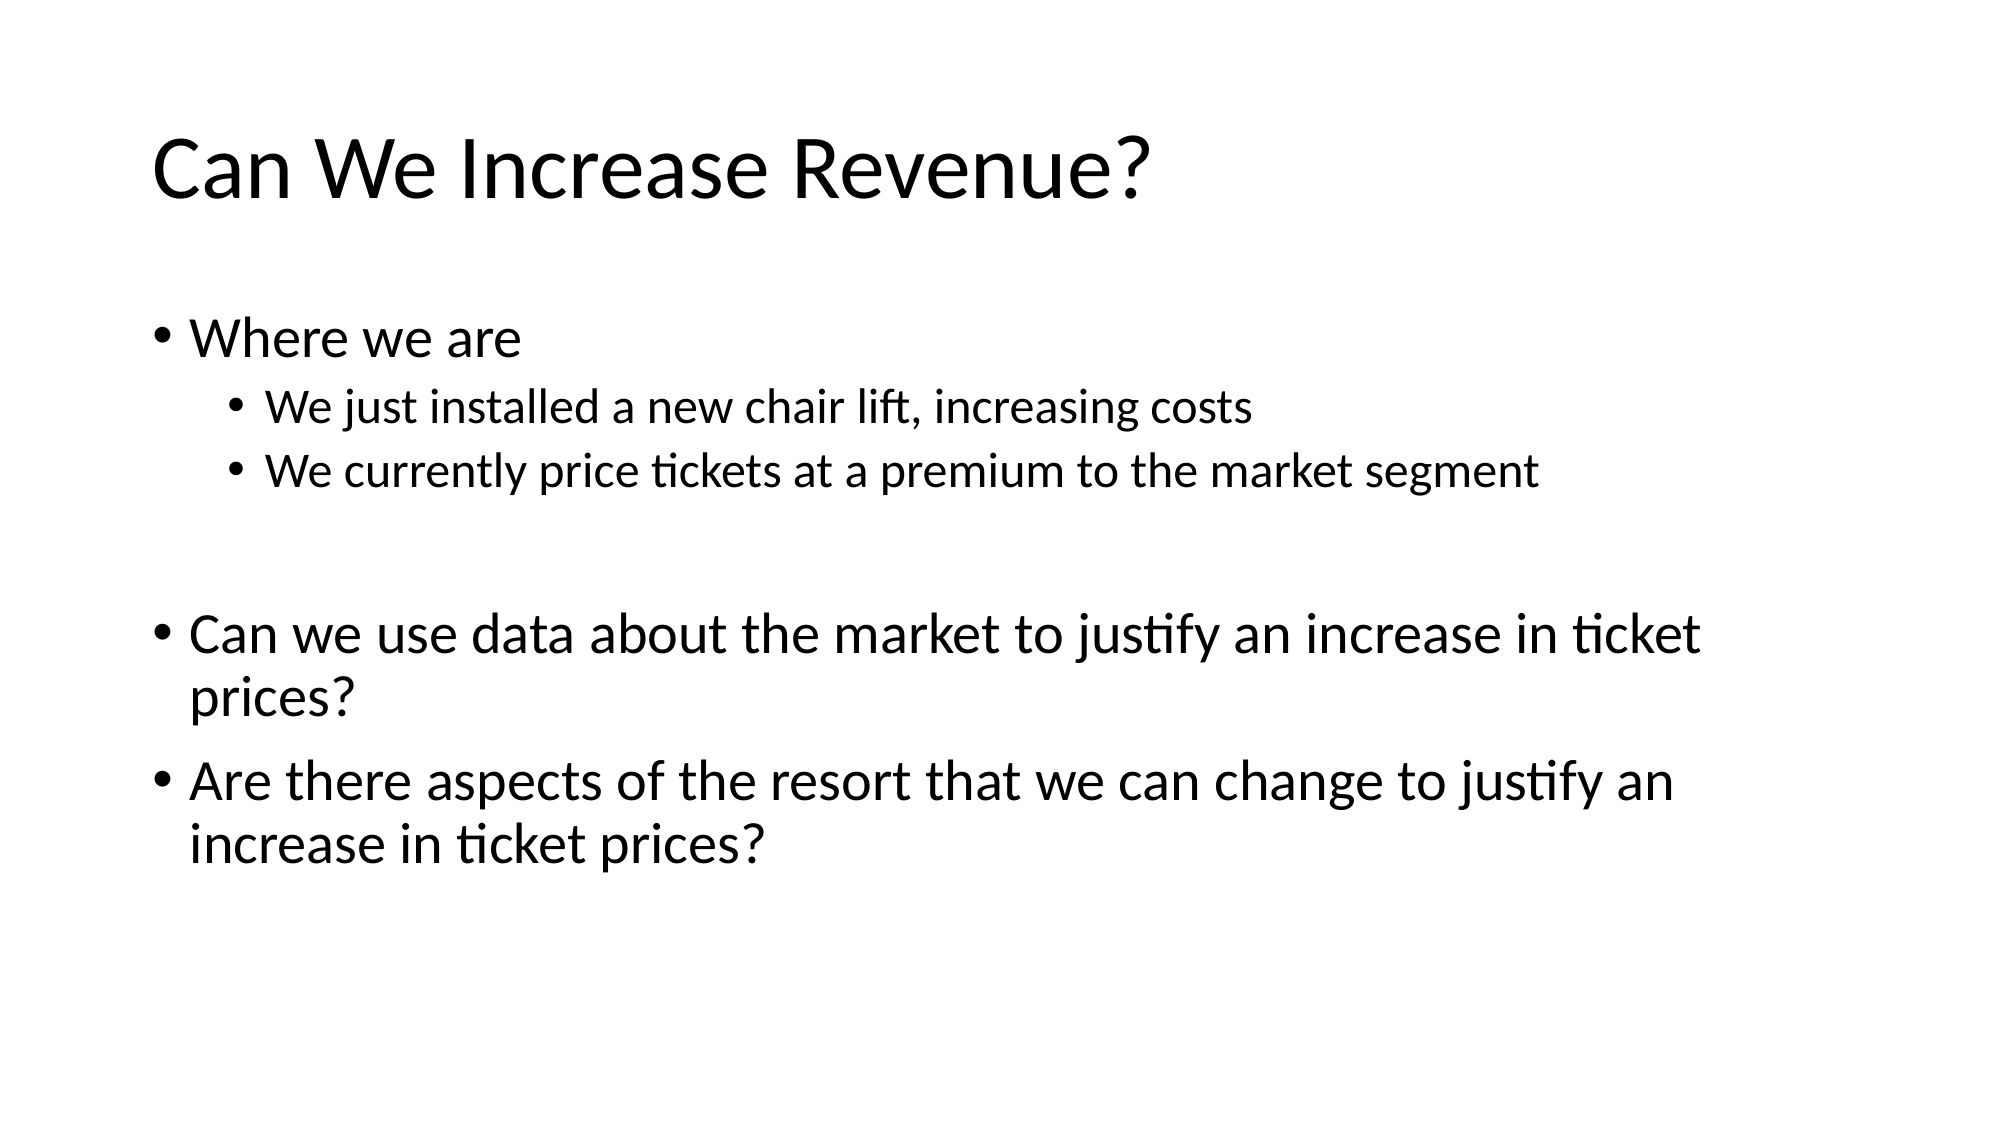

# Can We Increase Revenue?
Where we are
We just installed a new chair lift, increasing costs
We currently price tickets at a premium to the market segment

Can we use data about the market to justify an increase in ticket prices?
Are there aspects of the resort that we can change to justify an increase in ticket prices?